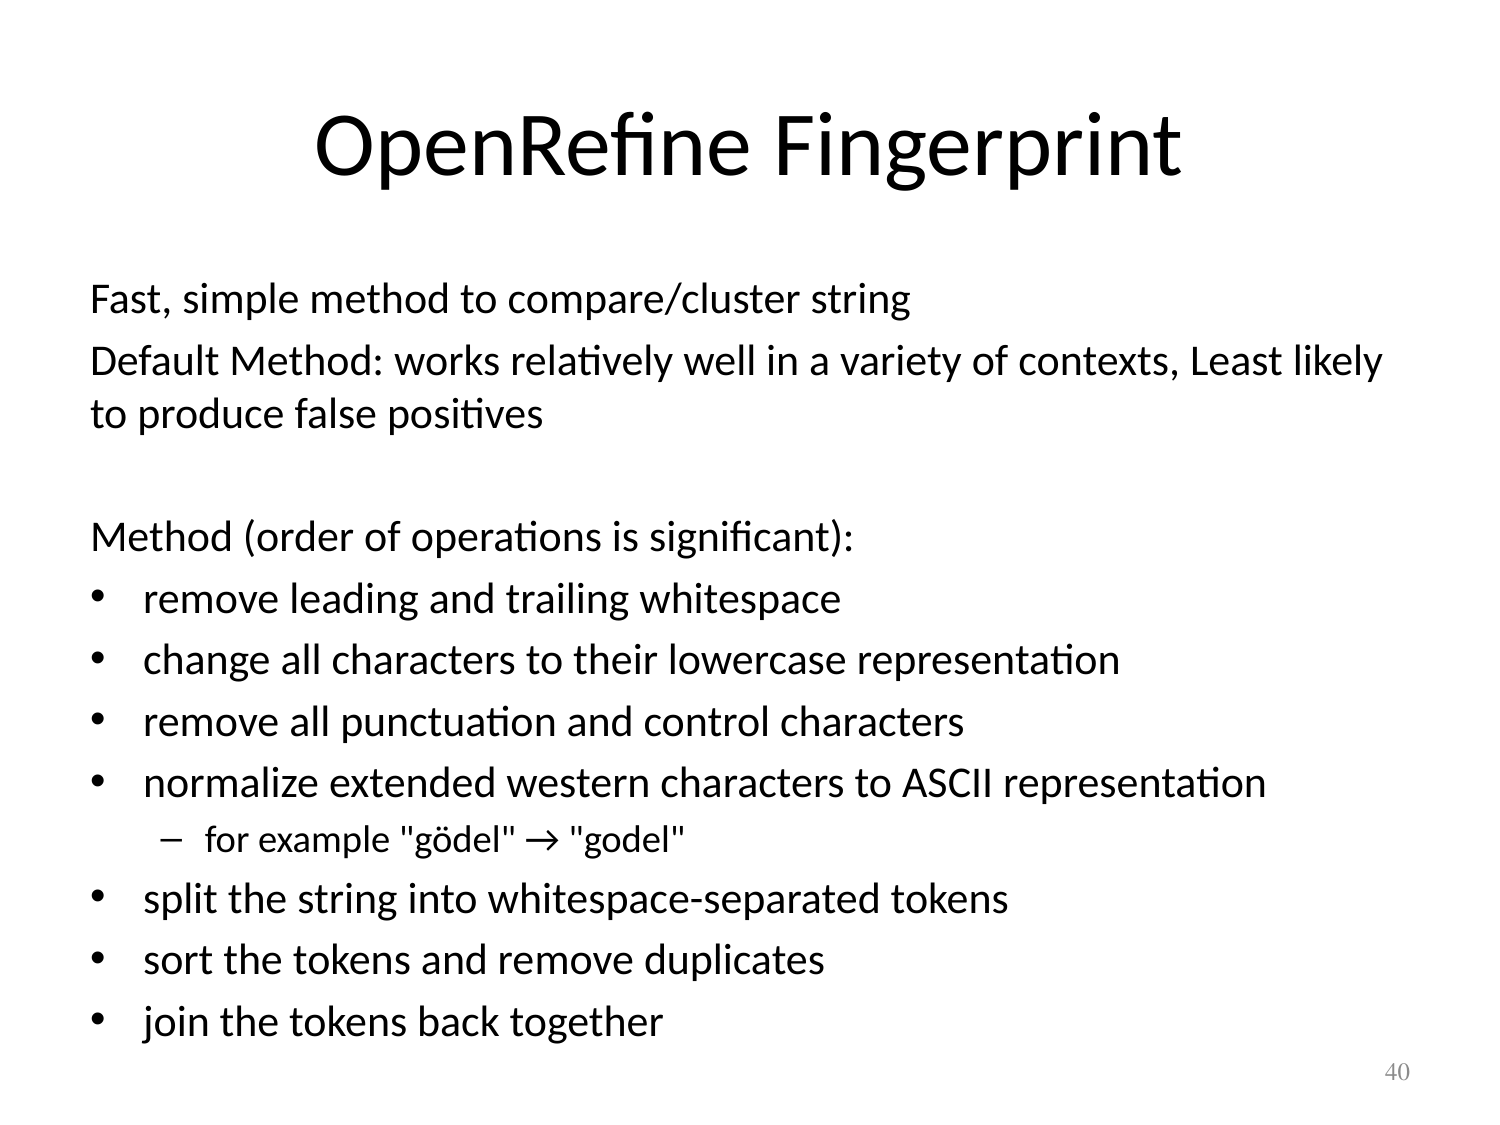

# OpenRefine Fingerprint
Fast, simple method to compare/cluster string
Default Method: works relatively well in a variety of contexts, Least likely to produce false positives

Method (order of operations is significant):
remove leading and trailing whitespace
change all characters to their lowercase representation
remove all punctuation and control characters
normalize extended western characters to ASCII representation
for example "gödel" → "godel"
split the string into whitespace-separated tokens
sort the tokens and remove duplicates
join the tokens back together
40